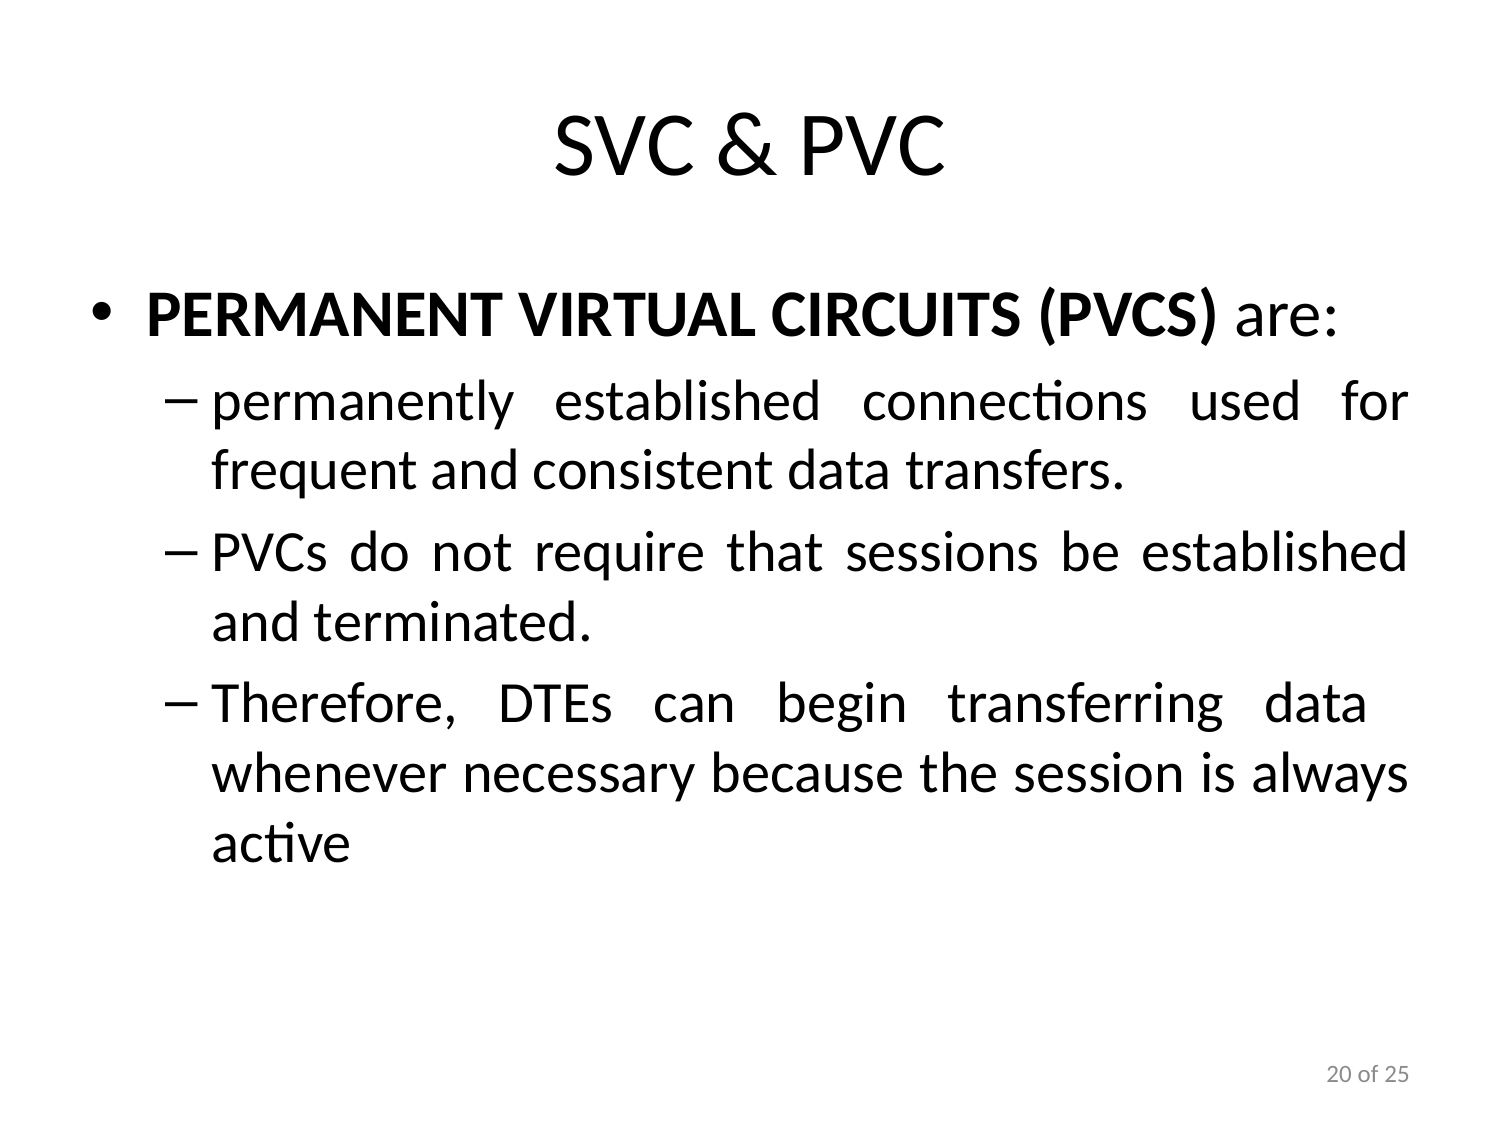

# SVC & PVC
Permanent virtual circuits (PVCs) are:
permanently established connections used for frequent and consistent data transfers.
PVCs do not require that sessions be established and terminated.
Therefore, DTEs can begin transferring data  whenever necessary because the session is always active

20 of 25